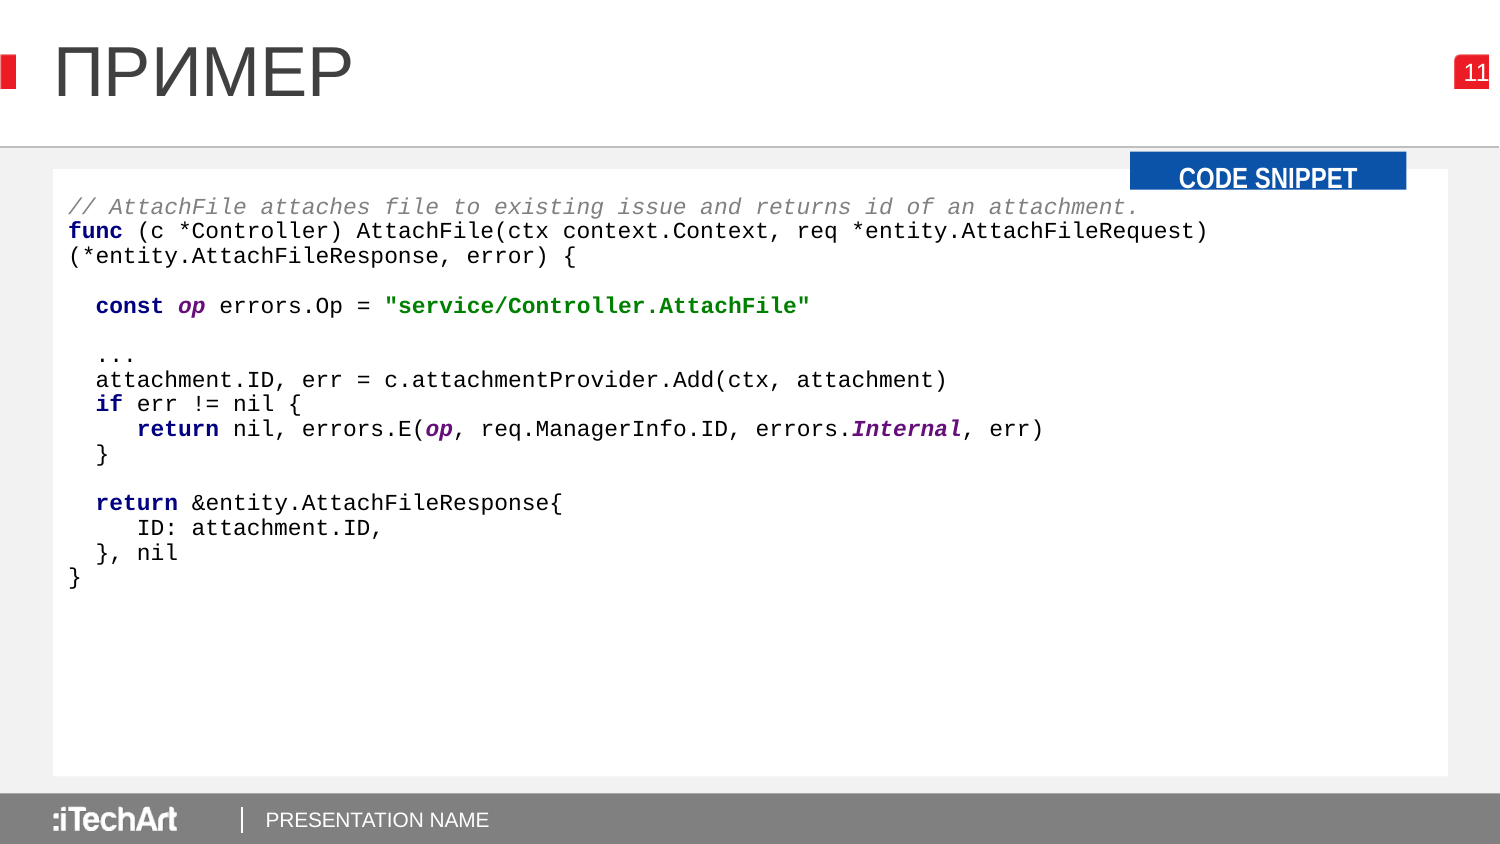

# ПРИМЕР
CODE SNIPPET
// AttachFile attaches file to existing issue and returns id of an attachment.
func (c *Controller) AttachFile(ctx context.Context, req *entity.AttachFileRequest) (*entity.AttachFileResponse, error) {

  const op errors.Op = "service/Controller.AttachFile"

  ...
  attachment.ID, err = c.attachmentProvider.Add(ctx, attachment)
  if err != nil {
     return nil, errors.E(op, req.ManagerInfo.ID, errors.Internal, err)
  }

  return &entity.AttachFileResponse{
     ID: attachment.ID,
  }, nil
}

PRESENTATION NAME